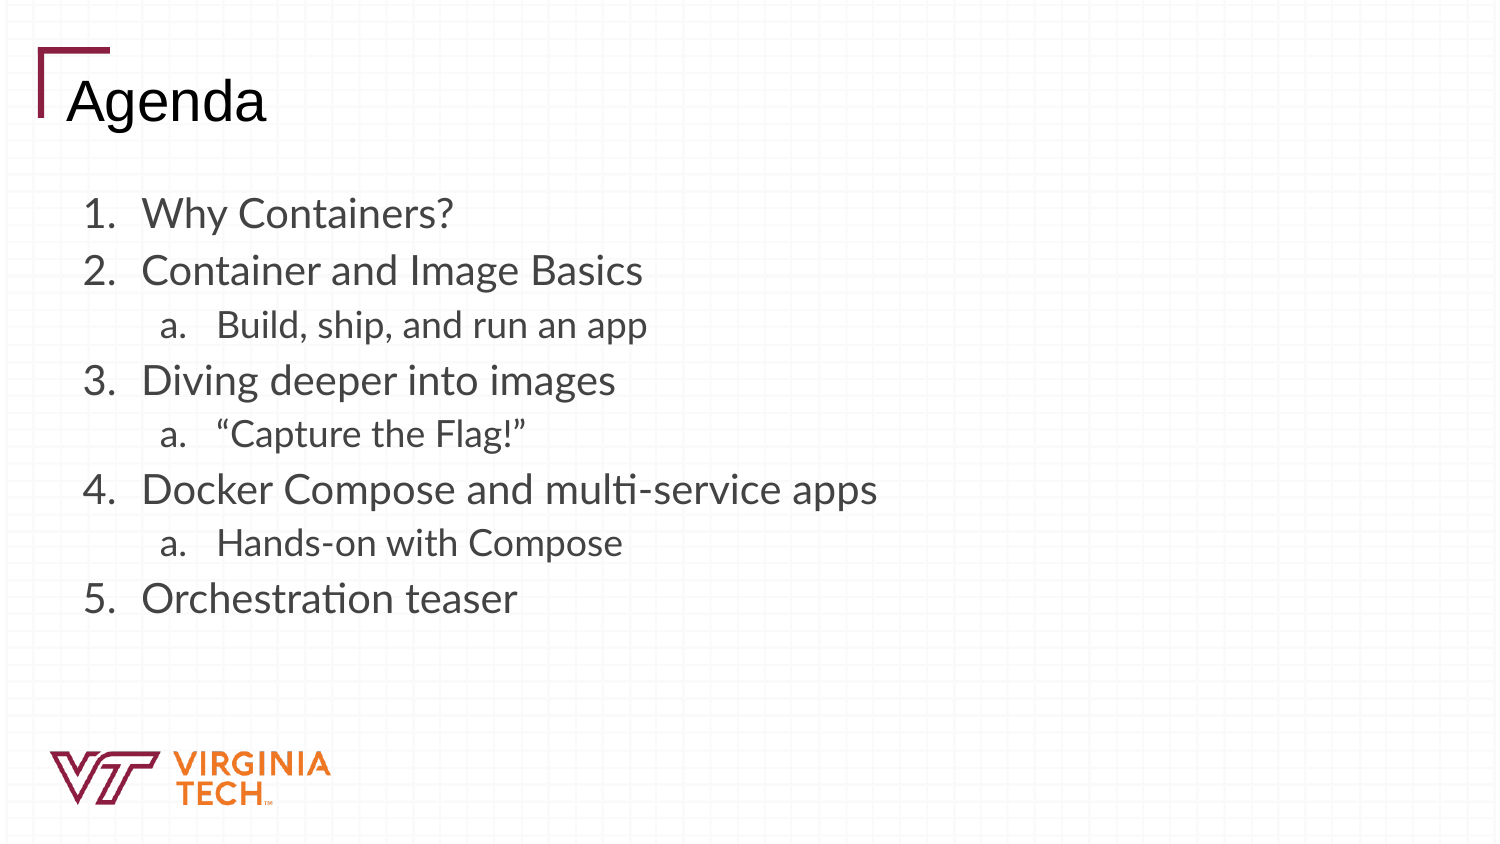

# Agenda
Why Containers?
Container and Image Basics
Build, ship, and run an app
Diving deeper into images
“Capture the Flag!”
Docker Compose and multi-service apps
Hands-on with Compose
Orchestration teaser